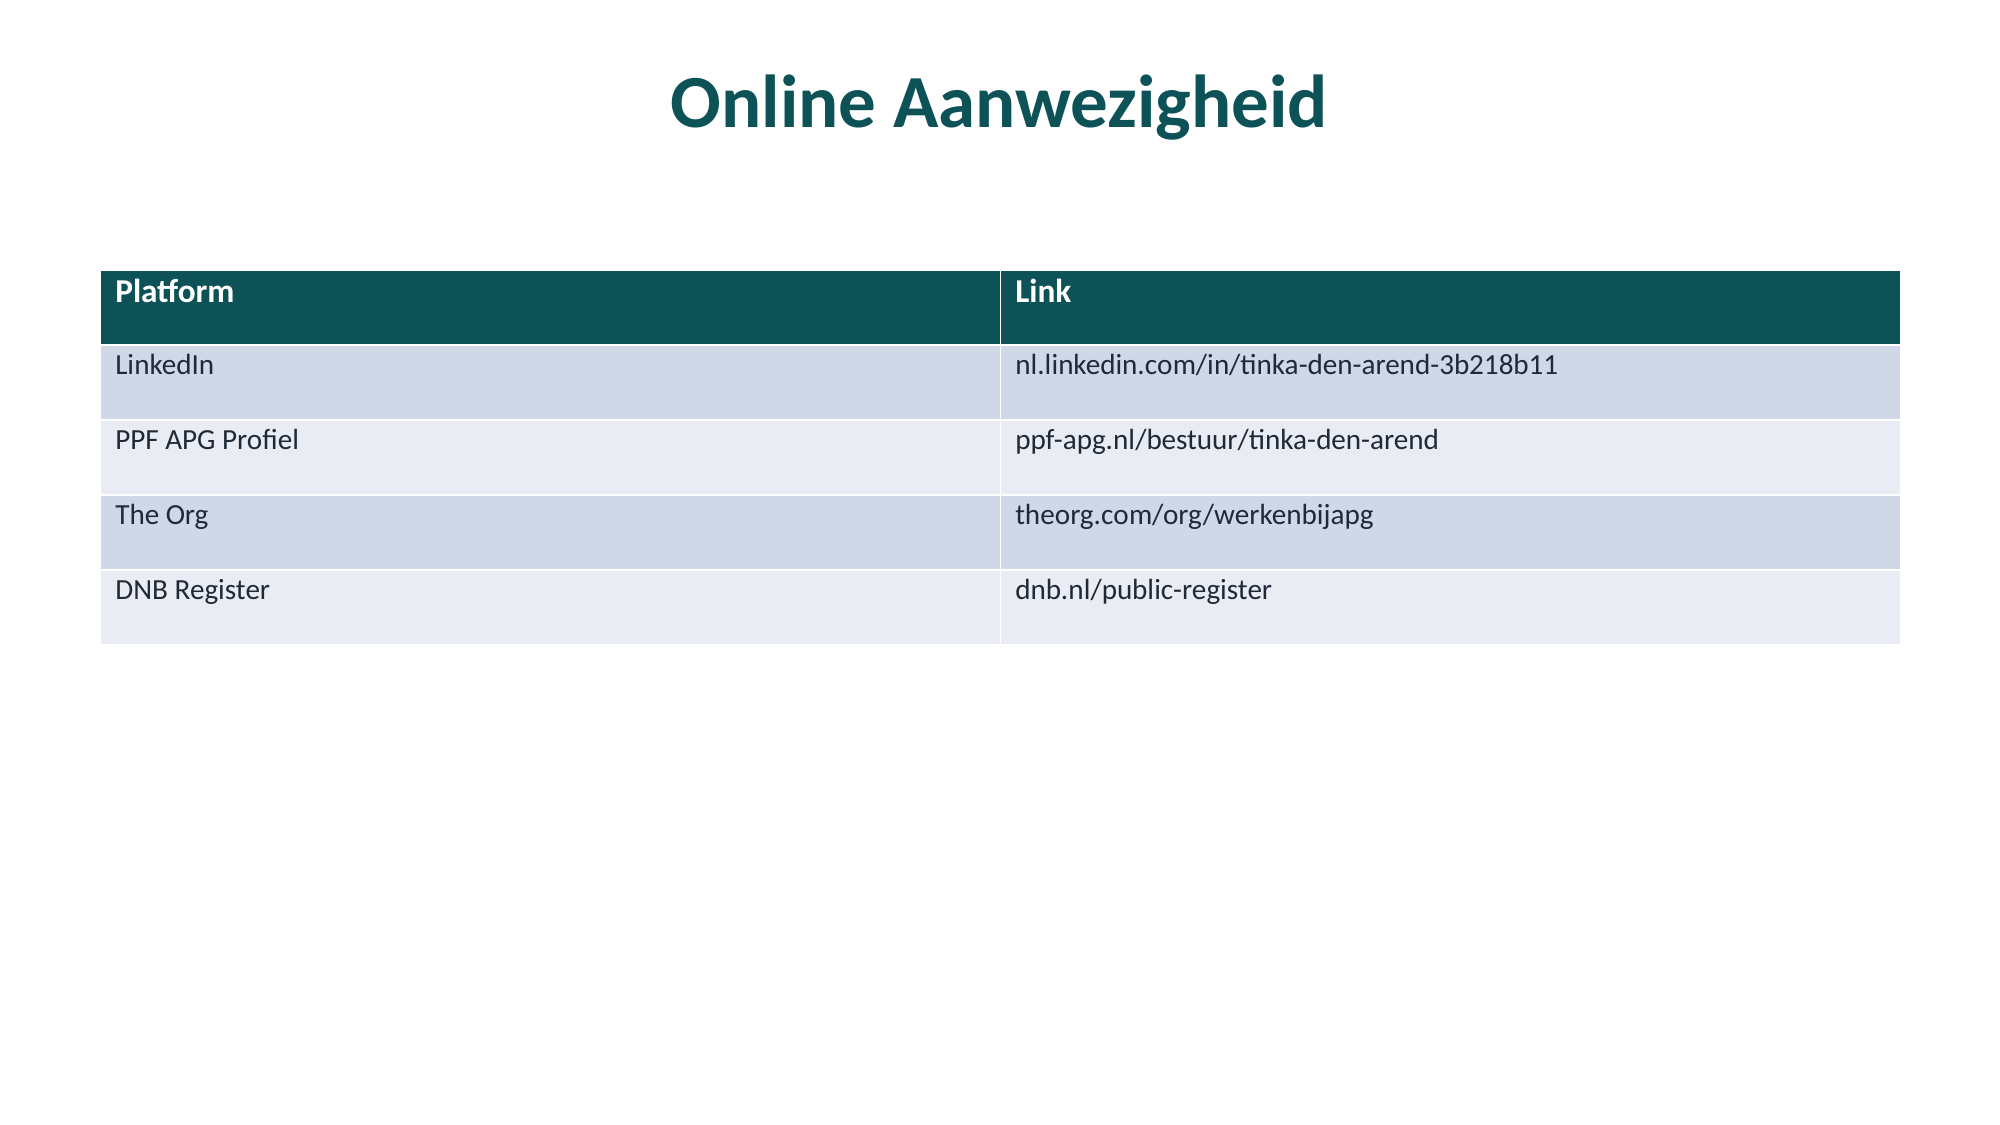

Online Aanwezigheid
| Platform | Link |
| --- | --- |
| LinkedIn | nl.linkedin.com/in/tinka-den-arend-3b218b11 |
| PPF APG Profiel | ppf-apg.nl/bestuur/tinka-den-arend |
| The Org | theorg.com/org/werkenbijapg |
| DNB Register | dnb.nl/public-register |